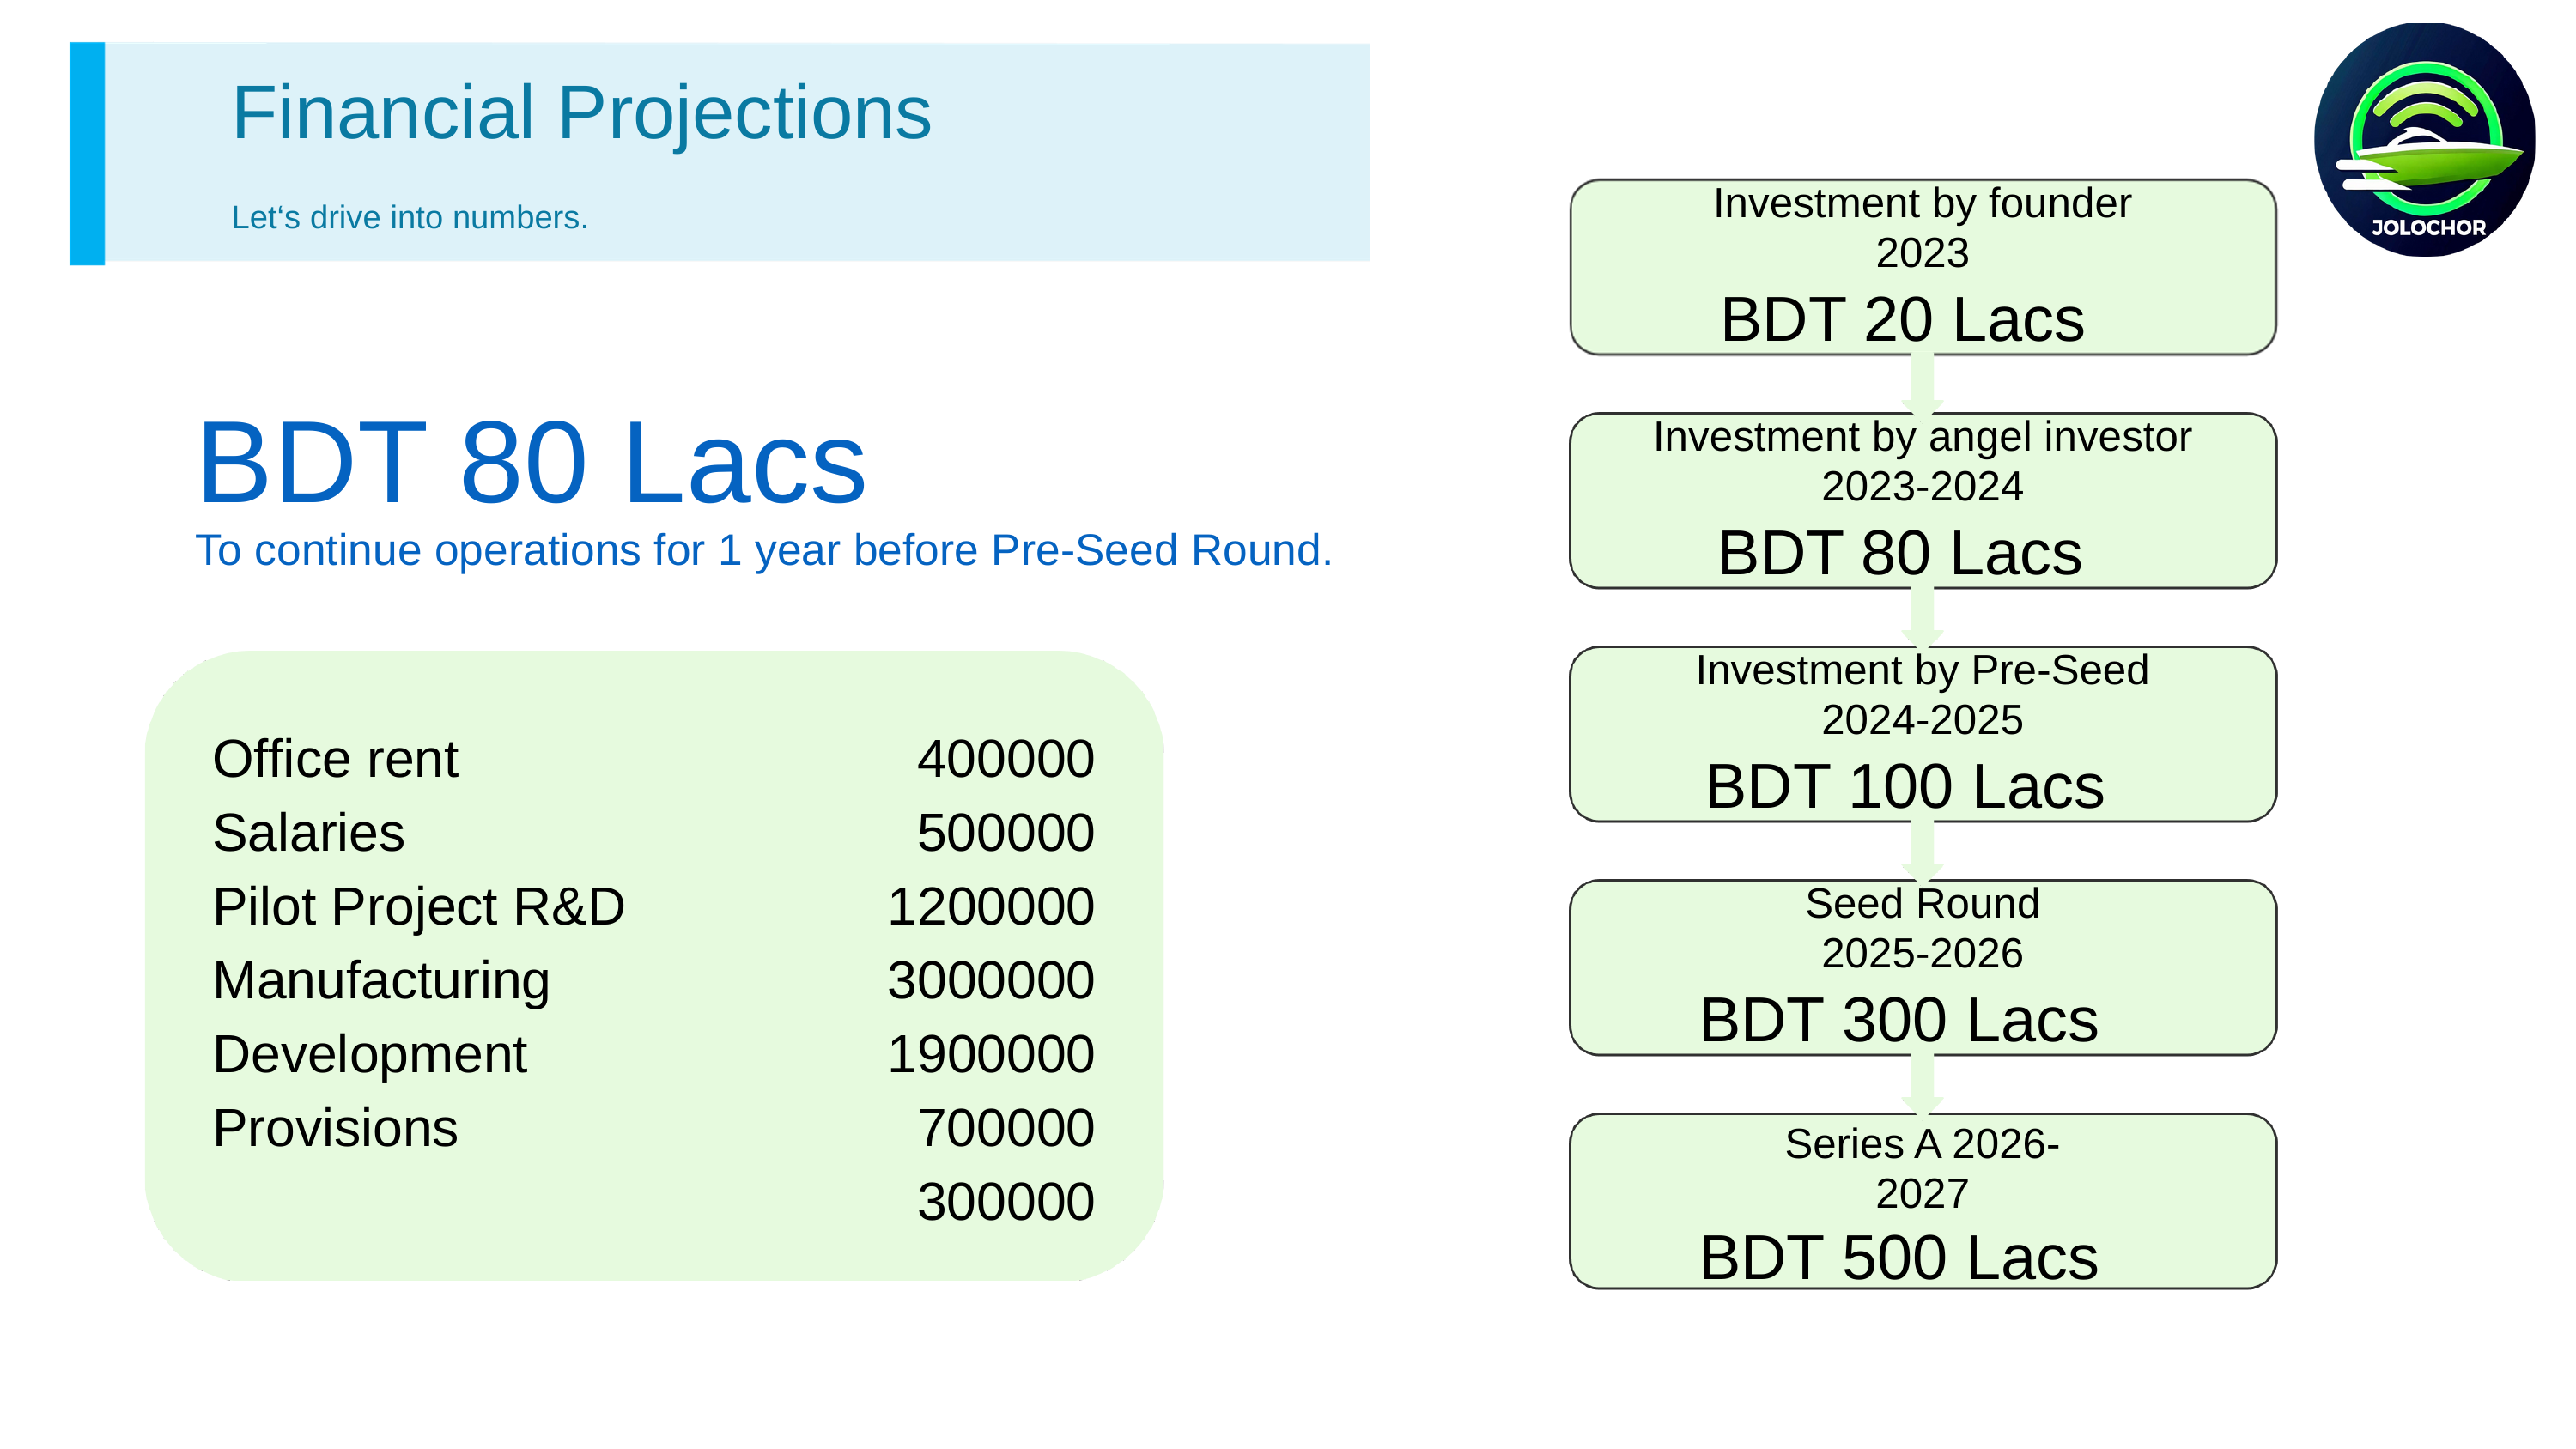

Financial Projections
Let‘s drive into numbers.

Investment by founder 2023
BDT 20 Lacs

BDT 80 Lacs

Investment by angel investor 2023-2024
BDT 80 Lacs
To continue operations for 1 year before Pre-Seed Round.

Investment by Pre-Seed 2024-2025

Ofﬁce rent Salaries
Pilot Project R&D Manufacturing Development Provisions
400000 500000 1200000 3000000 1900000 700000 300000
BDT 100 Lacs

Seed Round 2025-2026
BDT 300 Lacs

Series A 2026-2027
BDT 500 Lacs